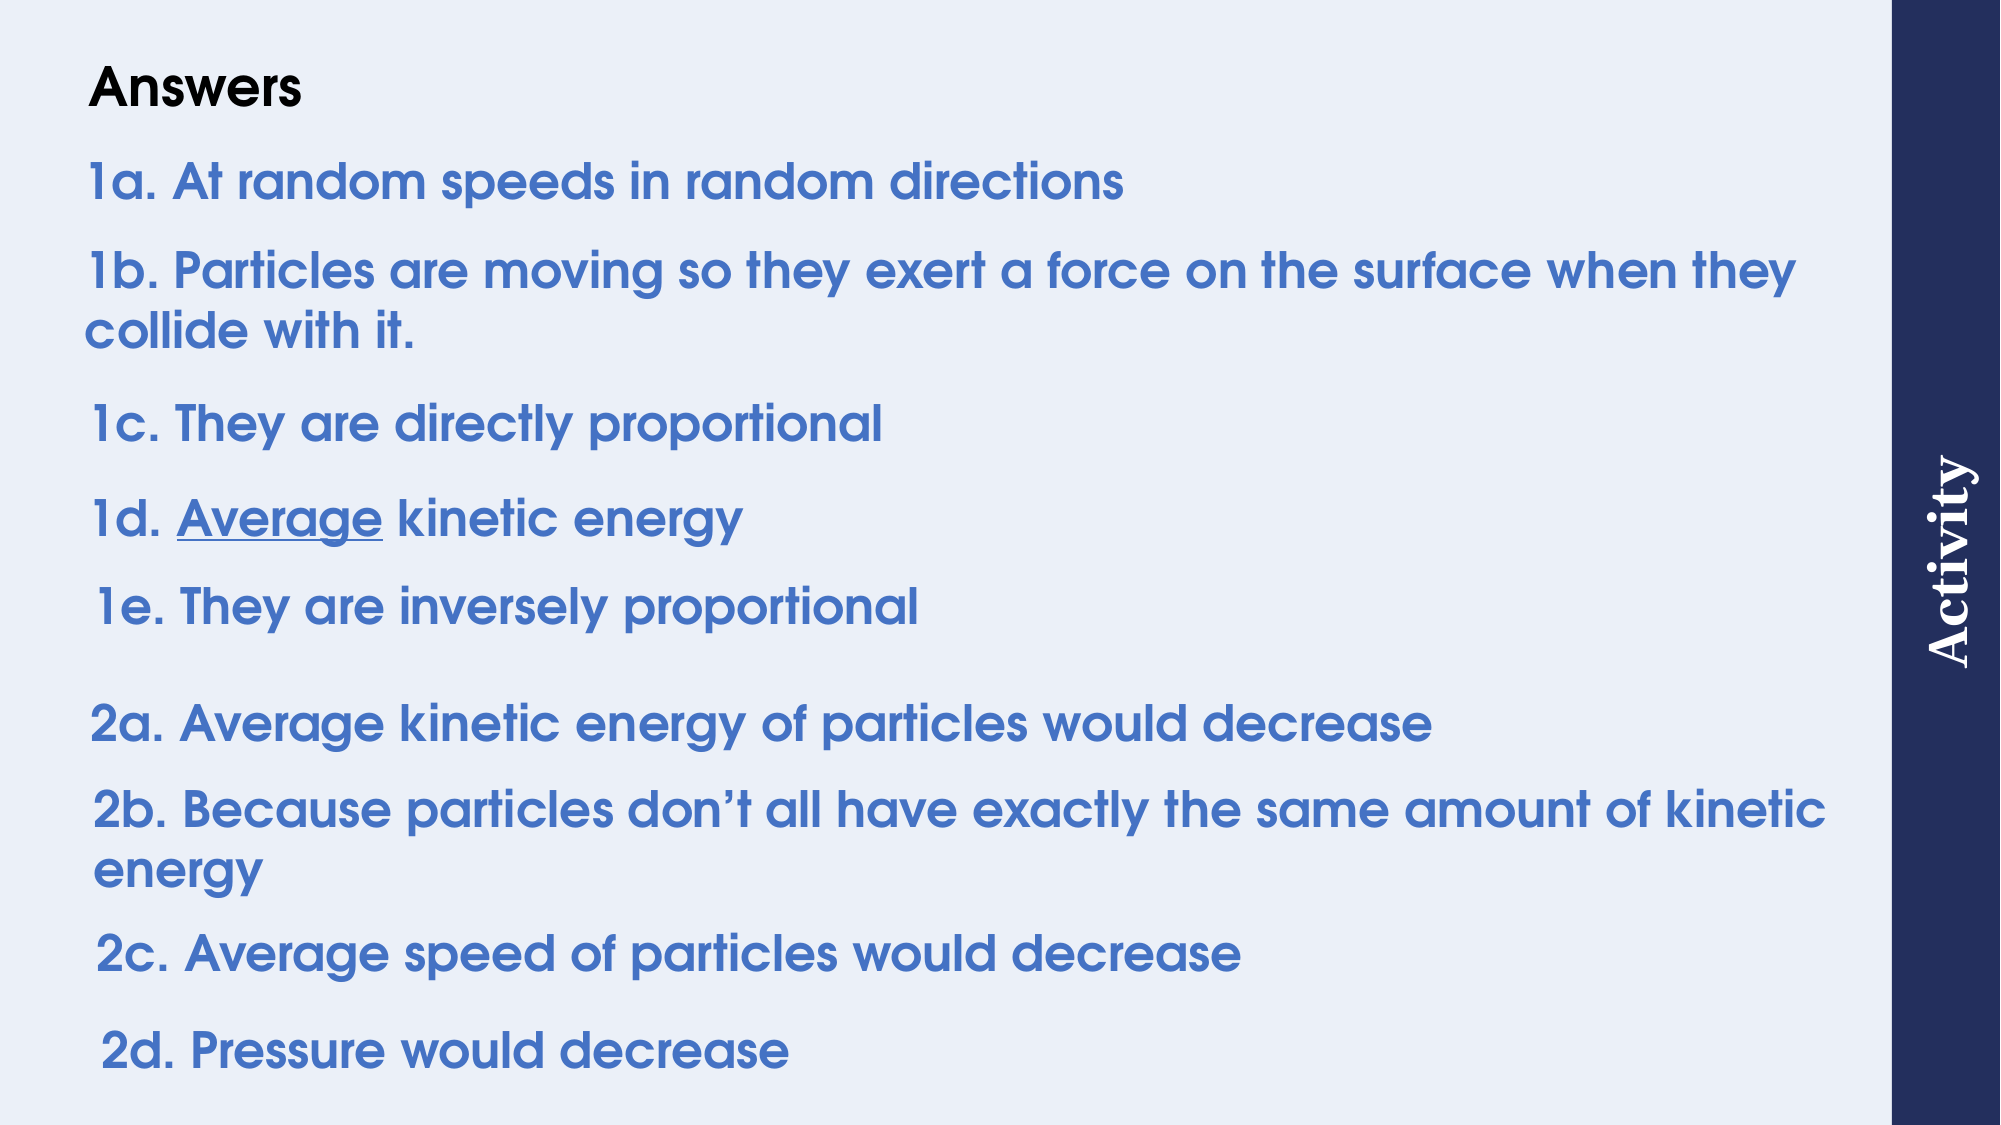

# Answers
1a. At random speeds in random directions
1b. Particles are moving so they exert a force on the surface when they collide with it.
1c. They are directly proportional
1d. Average kinetic energy
1e. They are inversely proportional
2a. Average kinetic energy of particles would decrease
2b. Because particles don’t all have exactly the same amount of kinetic energy
2c. Average speed of particles would decrease
2d. Pressure would decrease